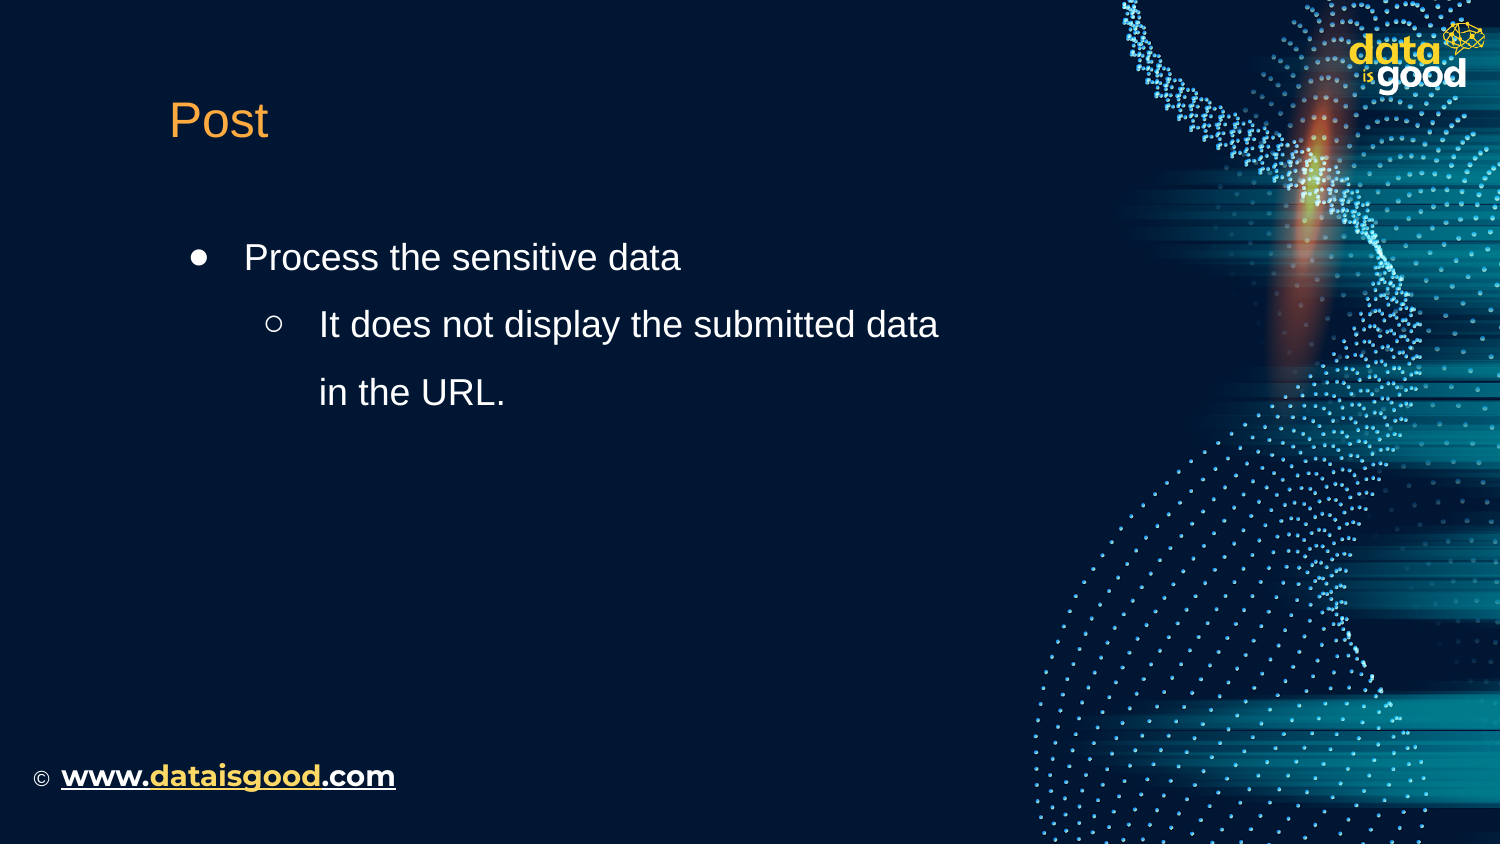

# Post
Process the sensitive data
It does not display the submitted data in the URL.